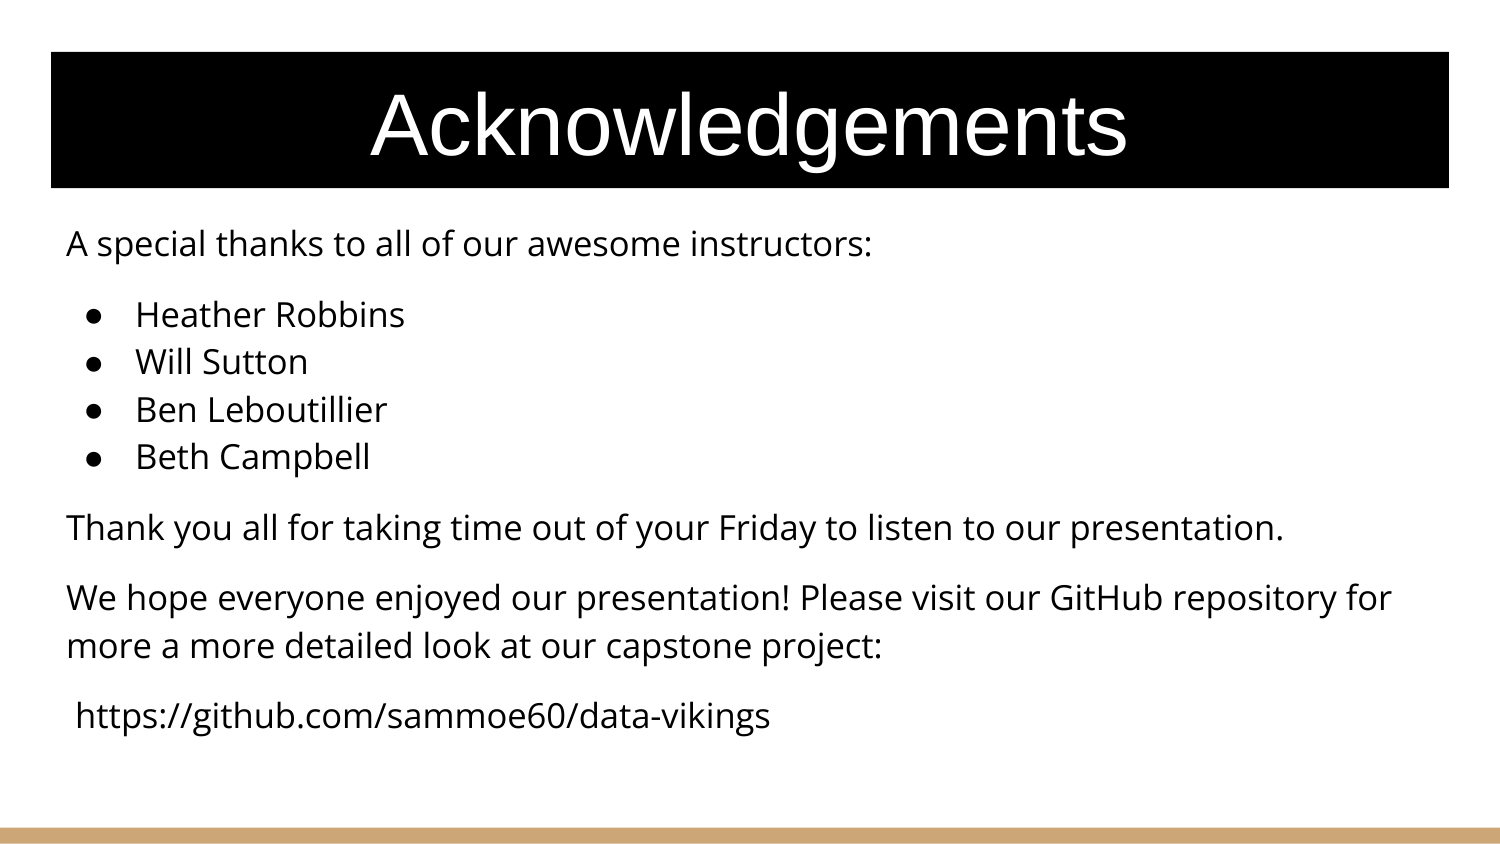

# Acknowledgements
A special thanks to all of our awesome instructors:
Heather Robbins
Will Sutton
Ben Leboutillier
Beth Campbell
Thank you all for taking time out of your Friday to listen to our presentation.
We hope everyone enjoyed our presentation! Please visit our GitHub repository for more a more detailed look at our capstone project:
 https://github.com/sammoe60/data-vikings